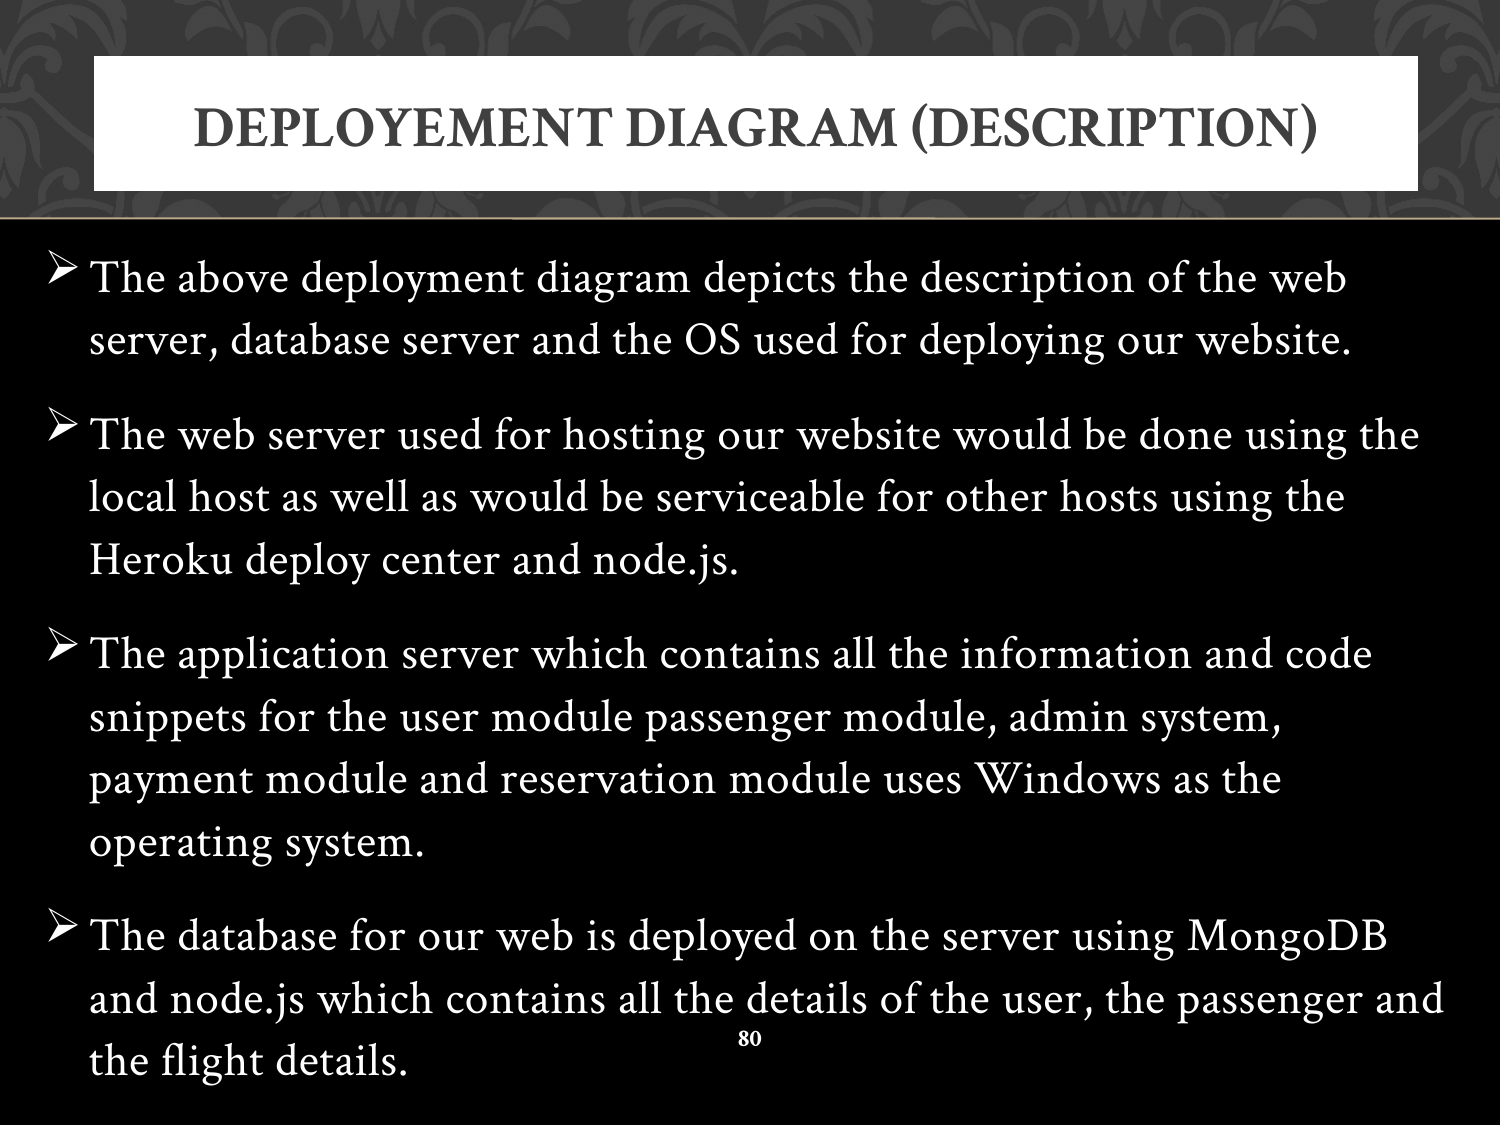

# DEPLOYEMENT DIAGRAM (DESCRIPTION)
The above deployment diagram depicts the description of the web server, database server and the OS used for deploying our website.
The web server used for hosting our website would be done using the local host as well as would be serviceable for other hosts using the Heroku deploy center and node.js.
The application server which contains all the information and code snippets for the user module passenger module, admin system, payment module and reservation module uses Windows as the operating system.
The database for our web is deployed on the server using MongoDB and node.js which contains all the details of the user, the passenger and the flight details.

80